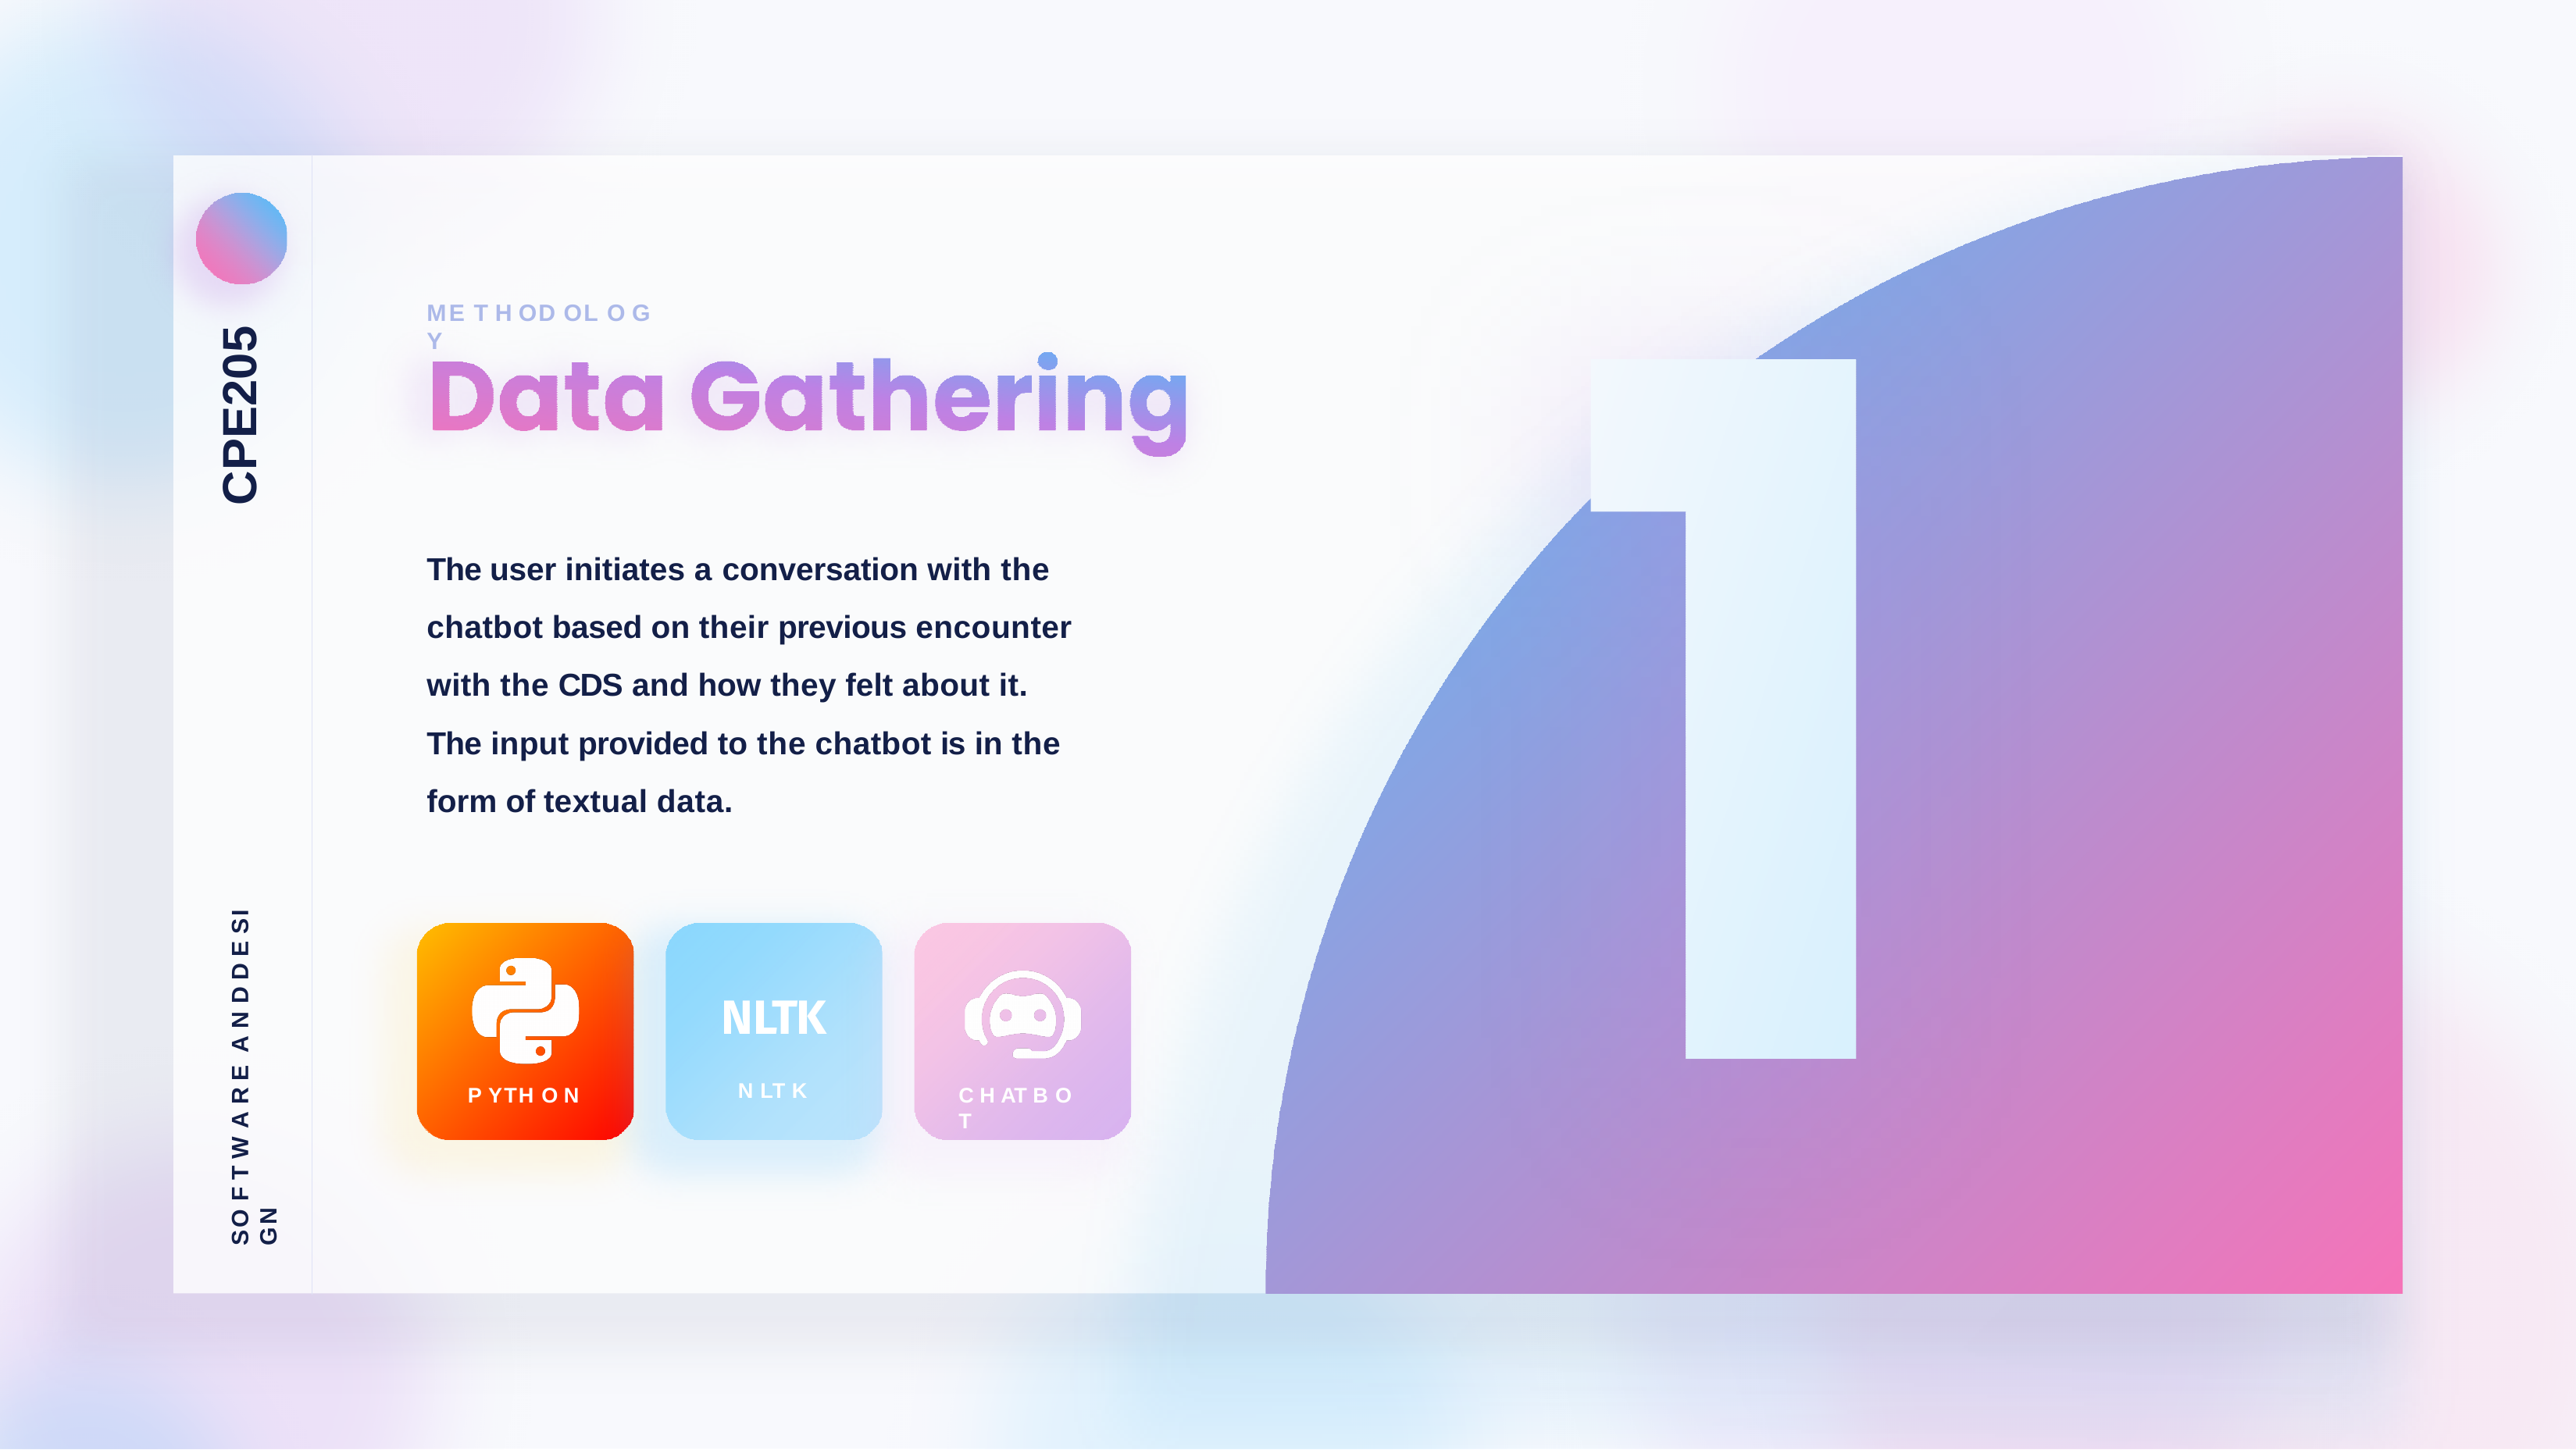

ME T H OD OL O G Y

CPE205

The user initiates a conversation with the  chatbot based on their previous encounter  with the CDS and how they felt about it.
The input provided to the chatbot is in the  form of textual data.

SO F T W A R E A N D D E SI GN

NLTK
N LT K

P YTH O N
C H AT B O T